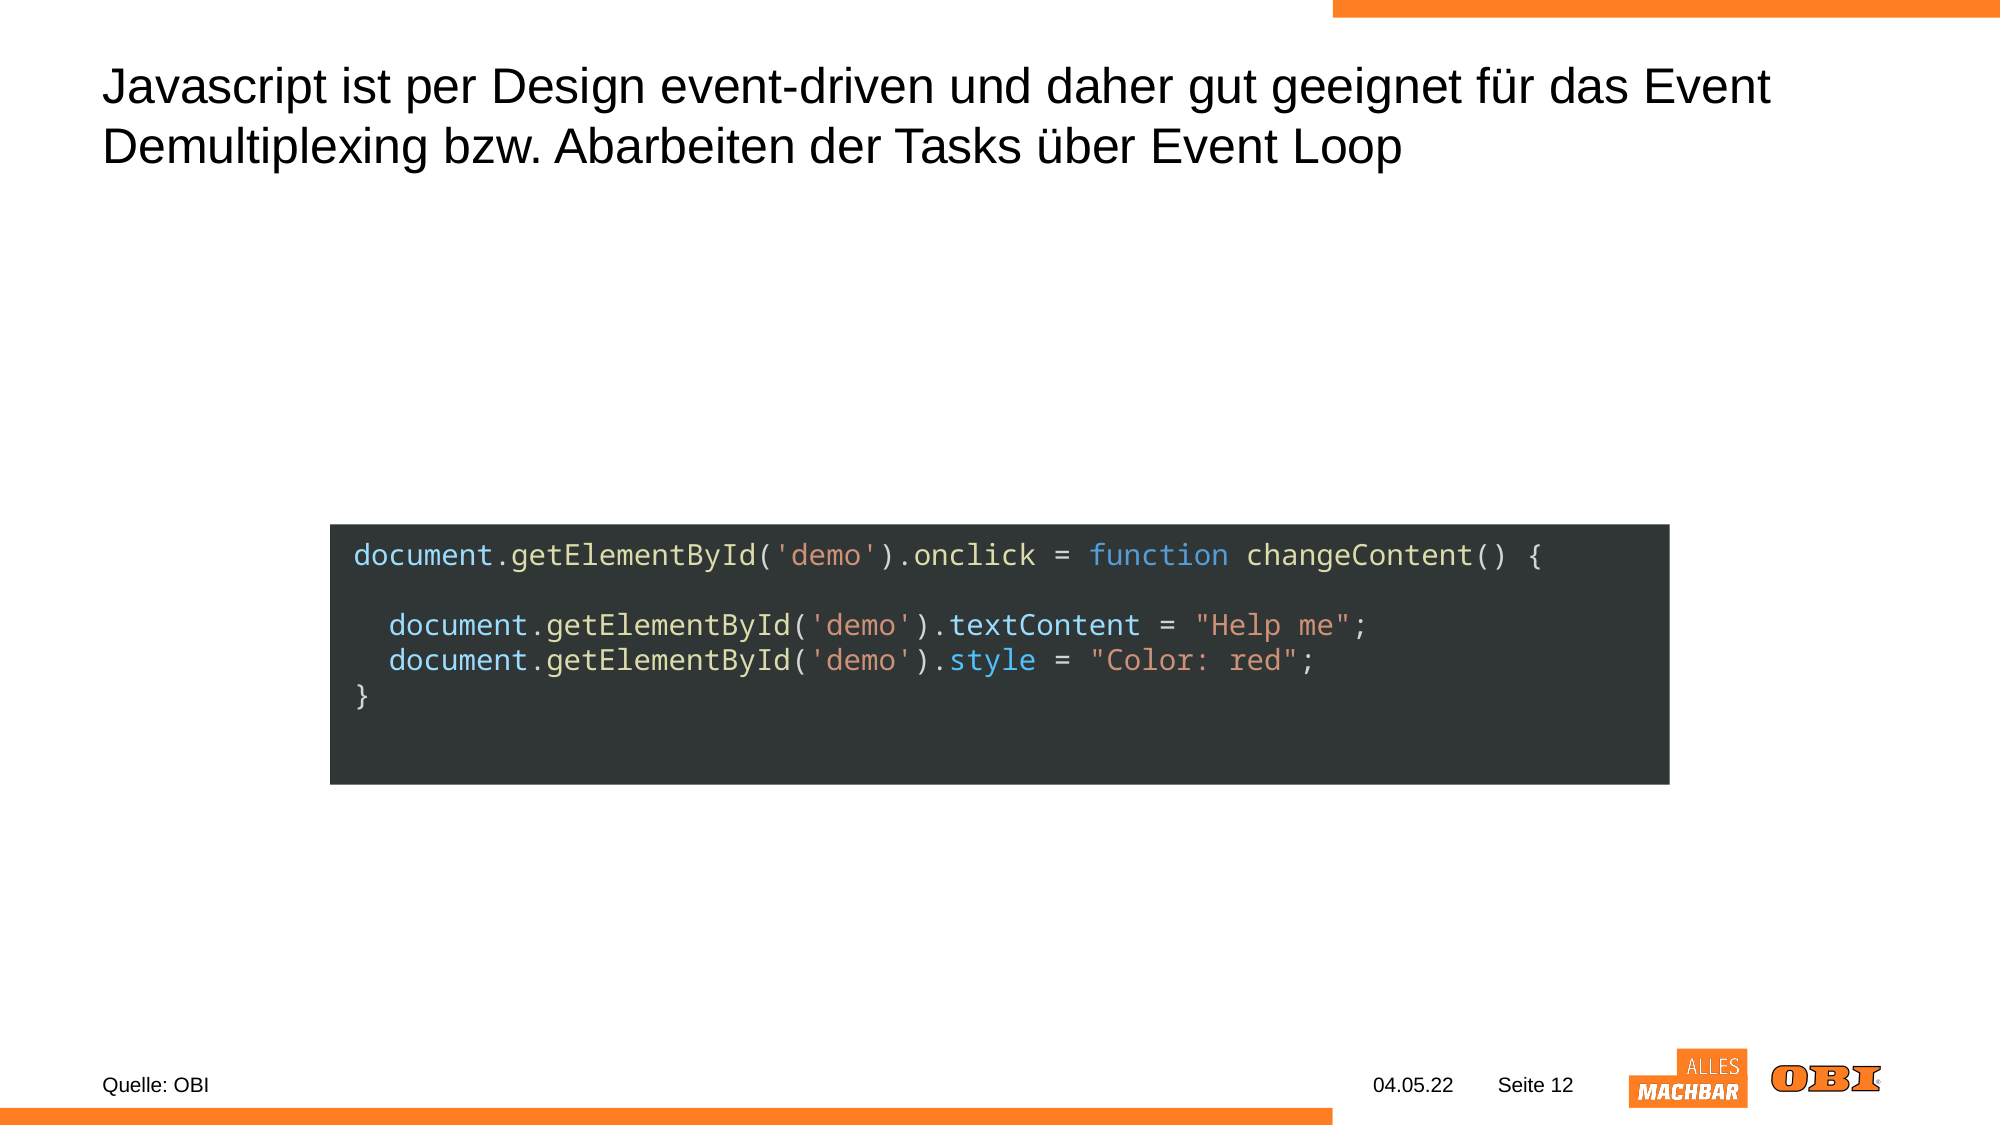

# Javascript ist per Design event-driven und daher gut geeignet für das Event Demultiplexing bzw. Abarbeiten der Tasks über Event Loop

document.getElementById('demo').onclick = function changeContent() {
  document.getElementById('demo').textContent = "Help me";
  document.getElementById('demo').style = "Color: red";
}

Quelle: OBI
04.05.22
Seite 12